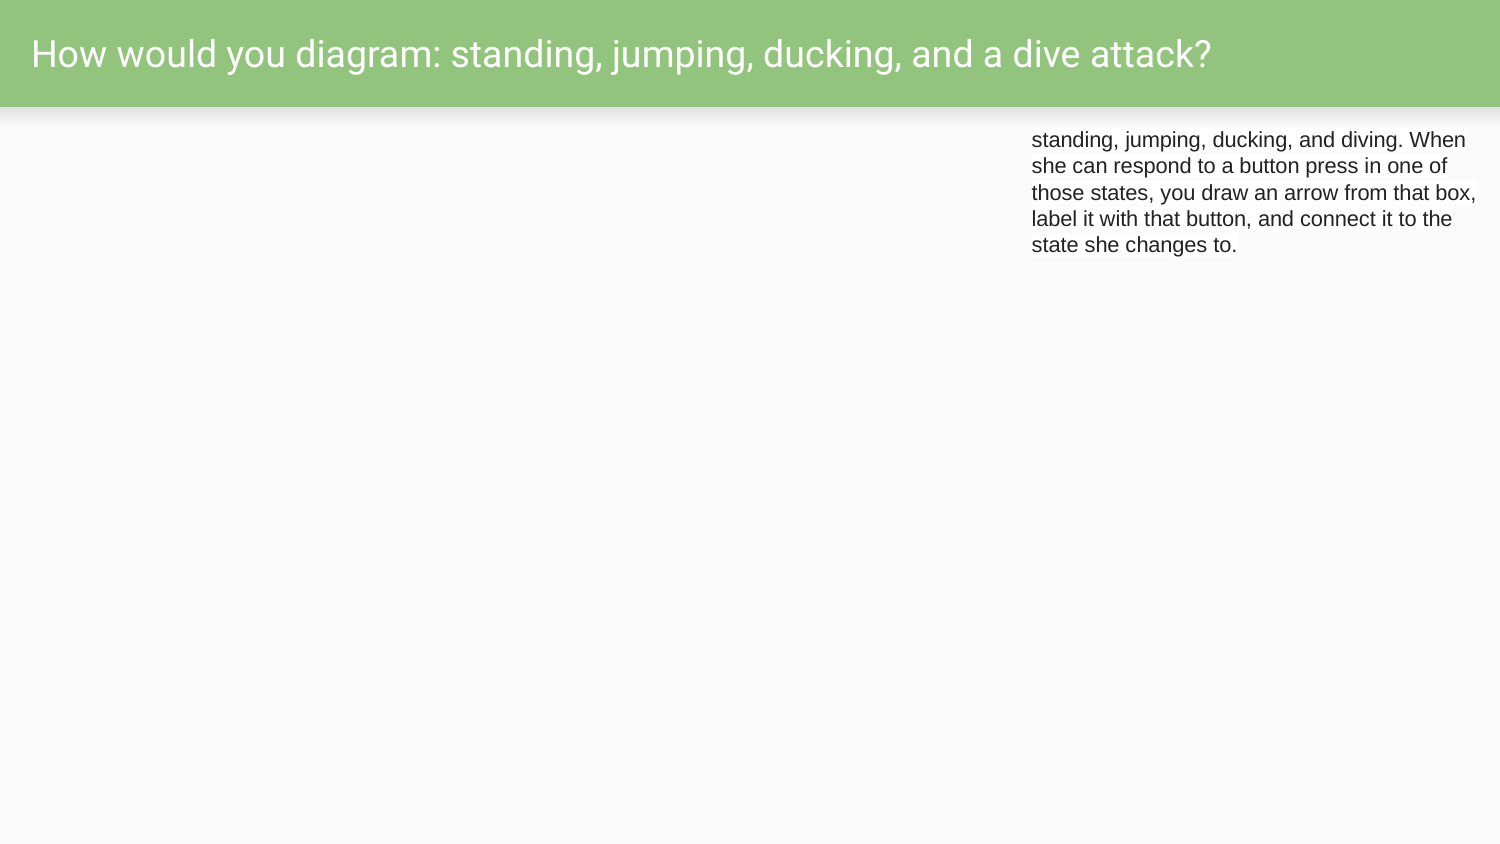

# How would you diagram: standing, jumping, ducking, and a dive attack?
standing, jumping, ducking, and diving. When she can respond to a button press in one of those states, you draw an arrow from that box, label it with that button, and connect it to the state she changes to.